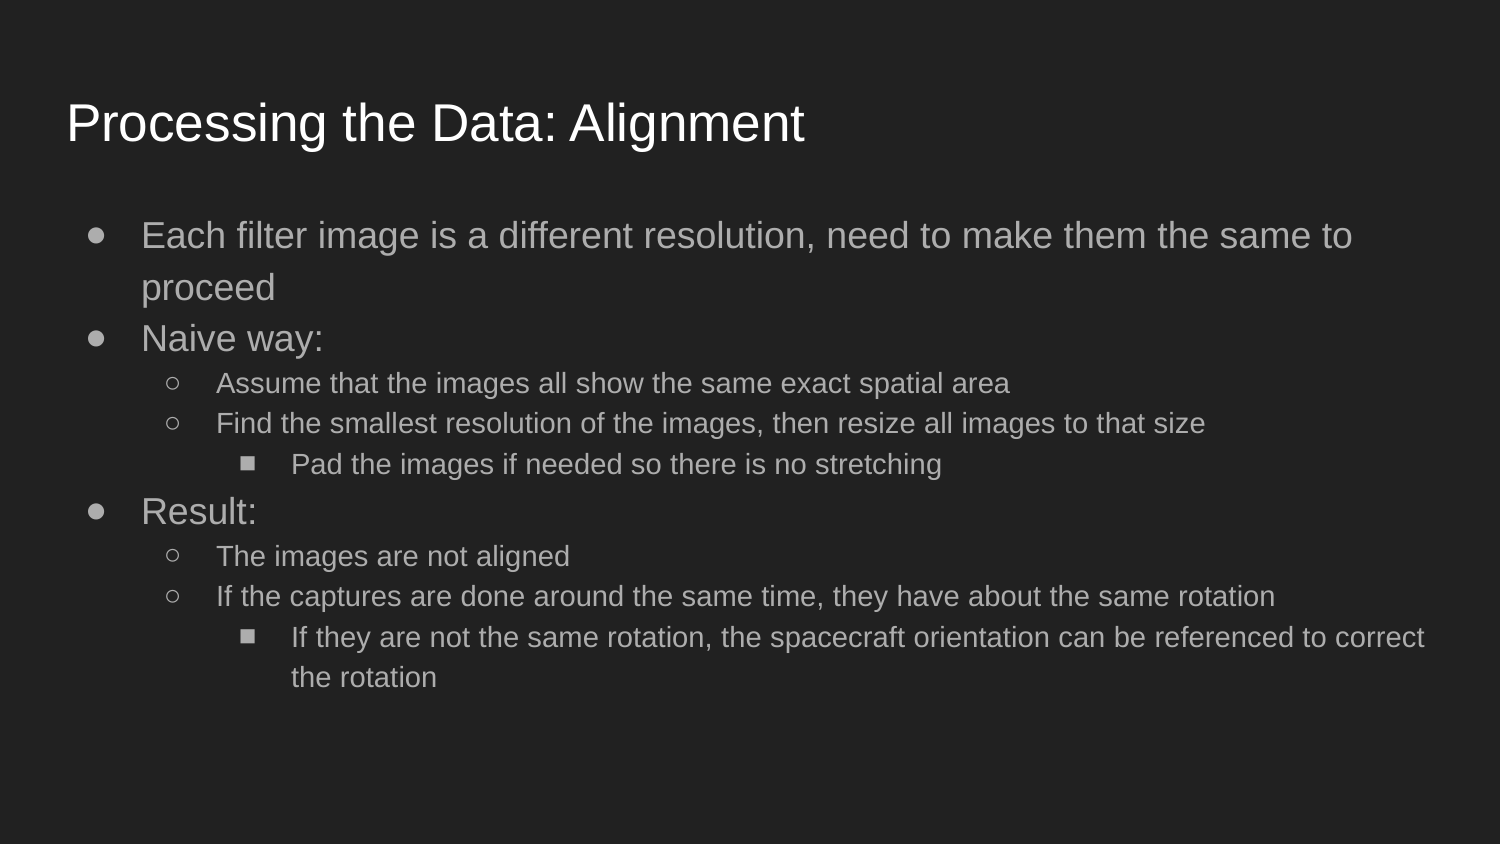

# Processing the Data: Alignment
Each filter image is a different resolution, need to make them the same to proceed
Naive way:
Assume that the images all show the same exact spatial area
Find the smallest resolution of the images, then resize all images to that size
Pad the images if needed so there is no stretching
Result:
The images are not aligned
If the captures are done around the same time, they have about the same rotation
If they are not the same rotation, the spacecraft orientation can be referenced to correct the rotation